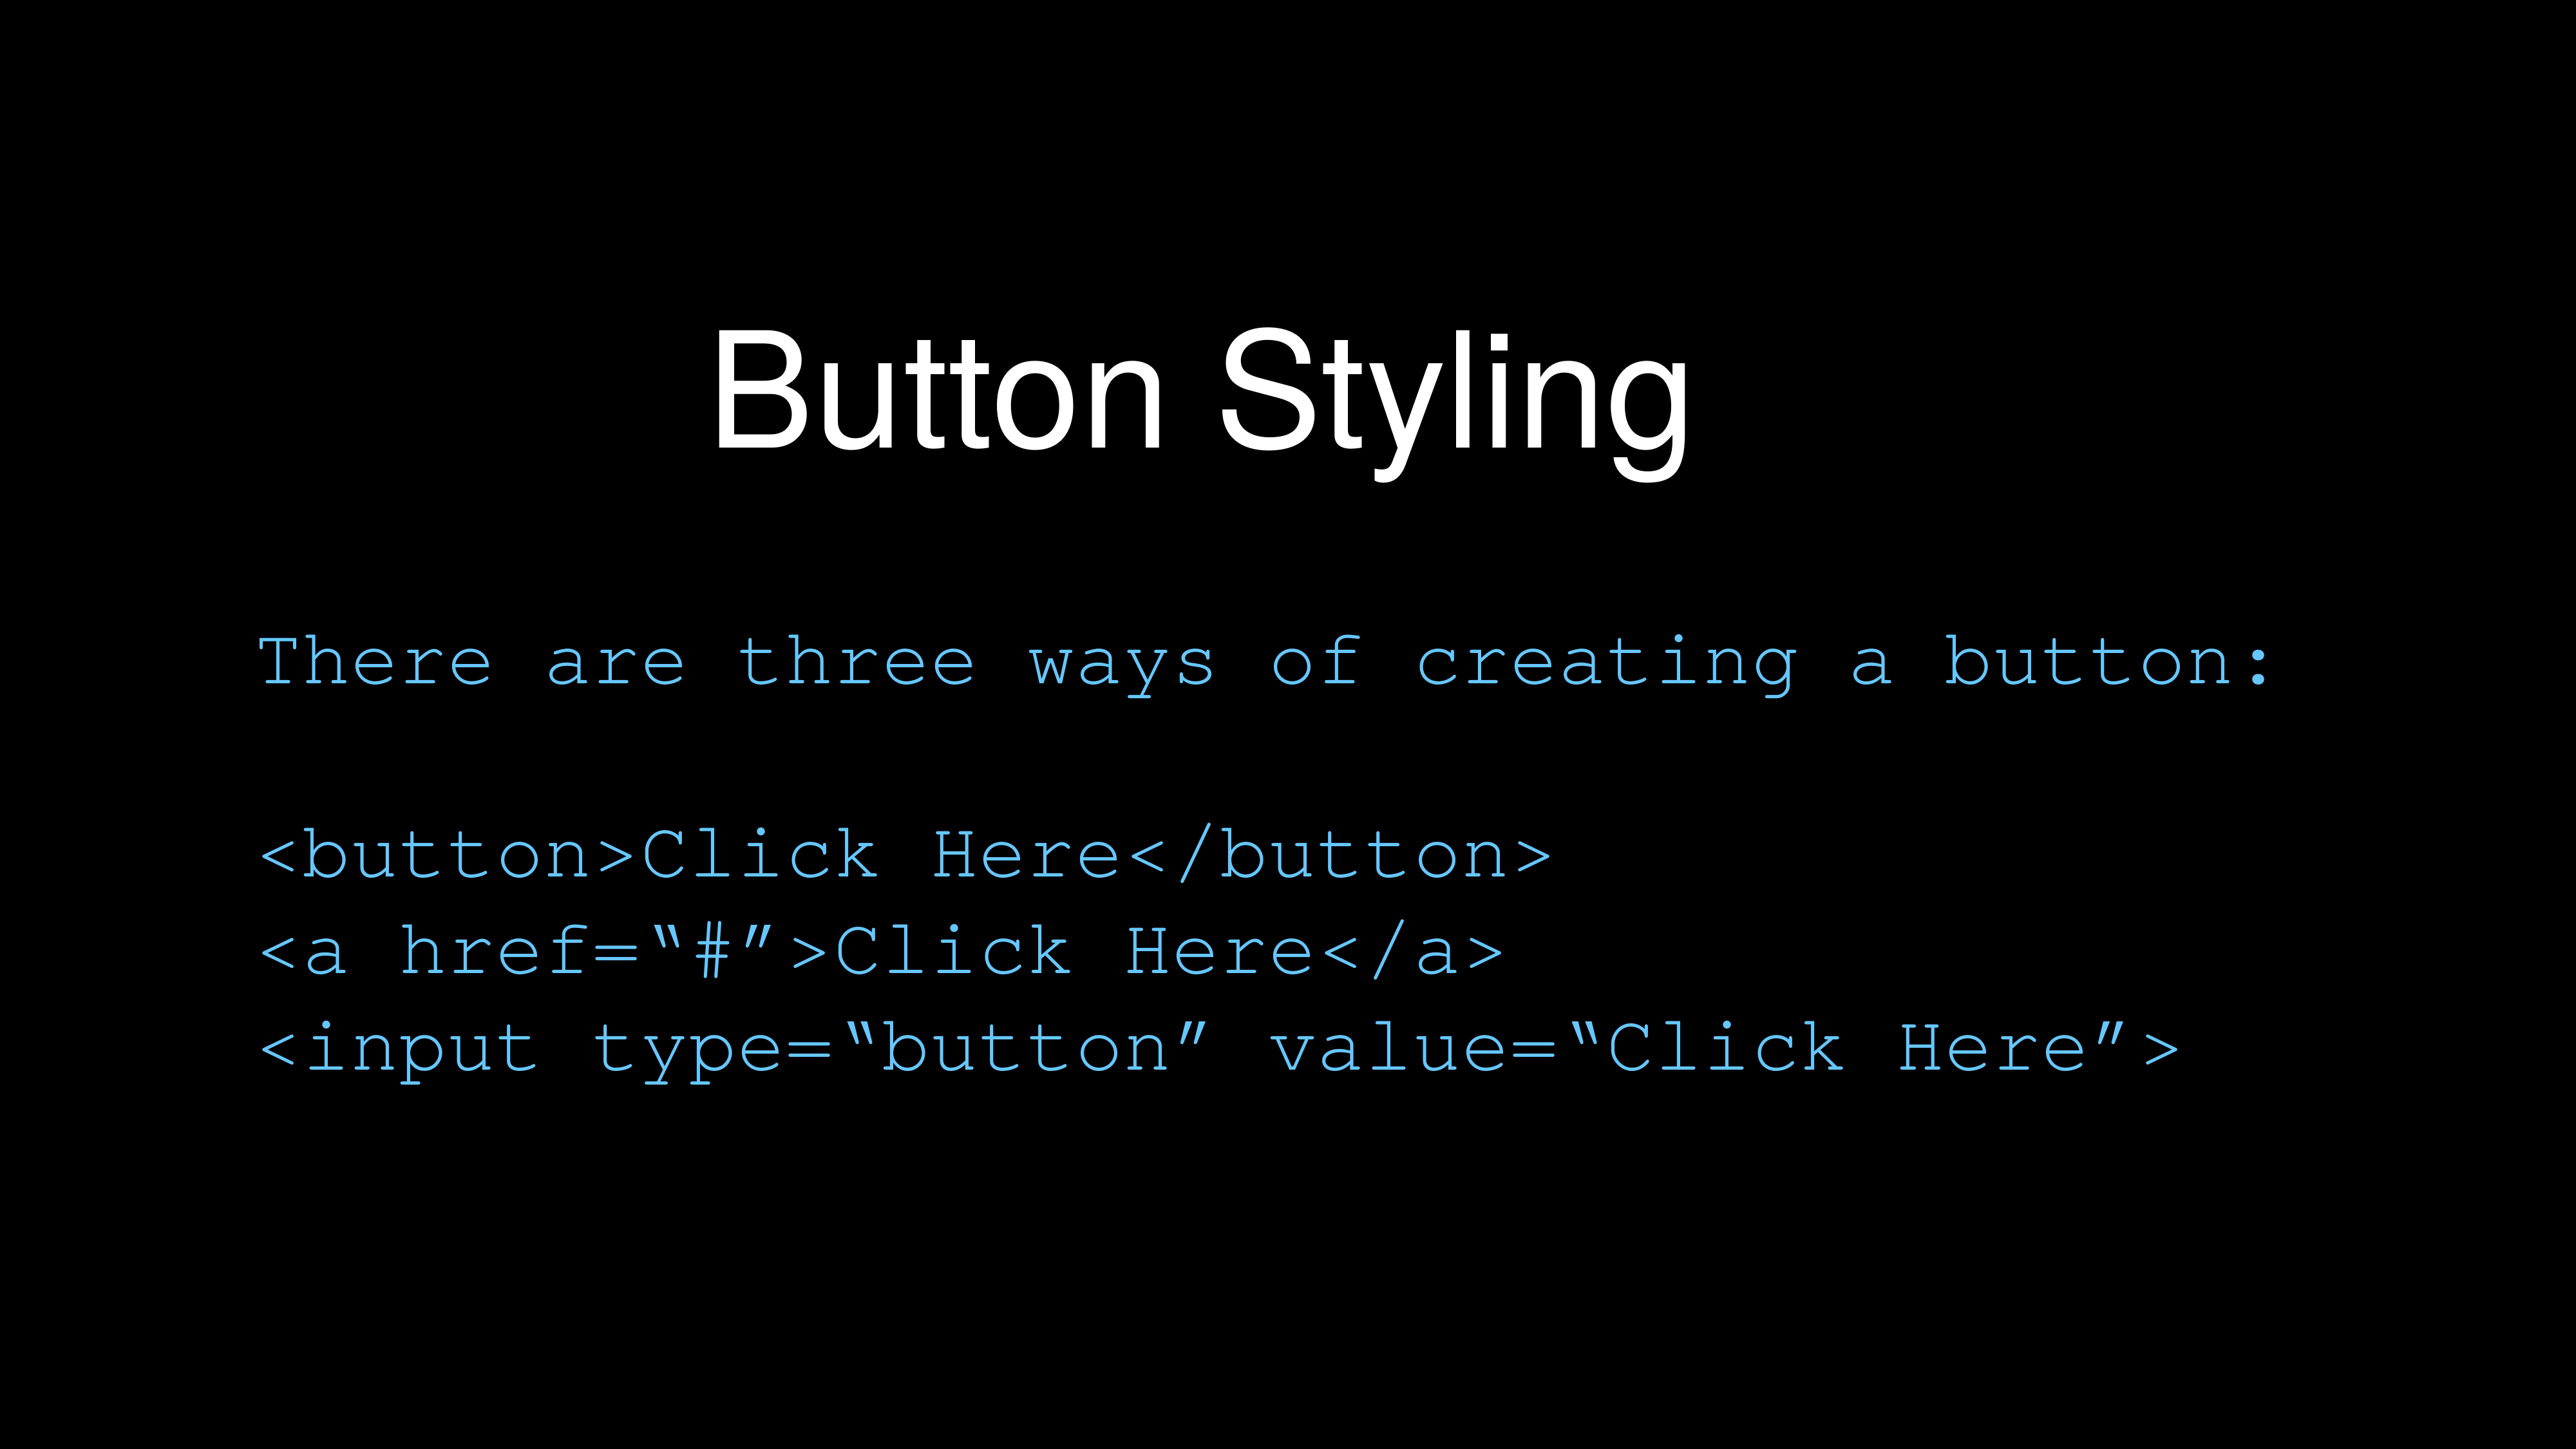

Button Styling
There are three ways of creating a button:

<button>Click Here</button>
<a href=“#”>Click Here</a>
<input type=“button” value=“Click Here”>